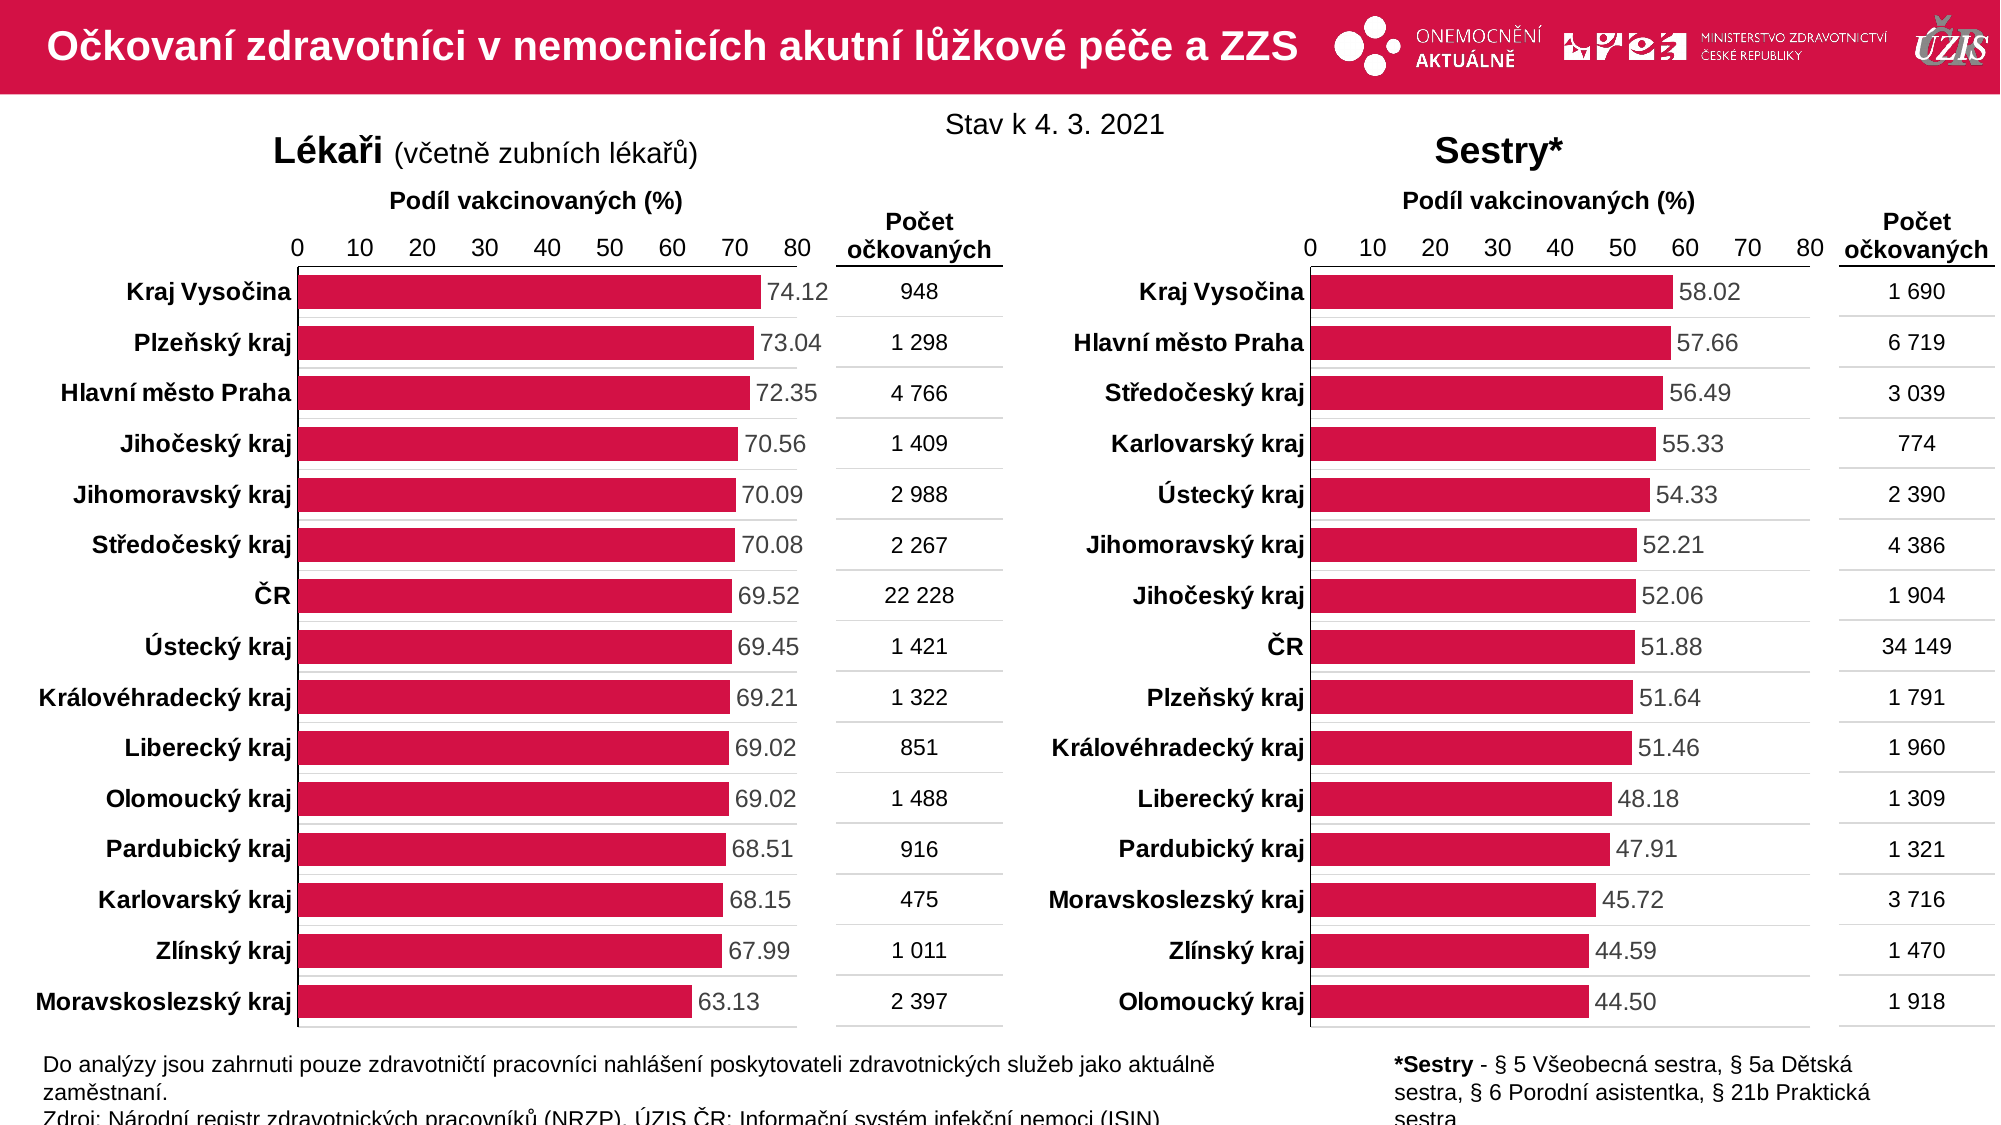

# Očkovaní zdravotníci v nemocnicích akutní lůžkové péče a ZZS
Stav k 4. 3. 2021
Lékaři (včetně zubních lékařů)
Sestry*
Podíl vakcinovaných (%)
Podíl vakcinovaných (%)
| Počet očkovaných |
| --- |
| 1 690 |
| 6 719 |
| 3 039 |
| 774 |
| 2 390 |
| 4 386 |
| 1 904 |
| 34 149 |
| 1 791 |
| 1 960 |
| 1 309 |
| 1 321 |
| 3 716 |
| 1 470 |
| 1 918 |
| Počet očkovaných |
| --- |
| 948 |
| 1 298 |
| 4 766 |
| 1 409 |
| 2 988 |
| 2 267 |
| 22 228 |
| 1 421 |
| 1 322 |
| 851 |
| 1 488 |
| 916 |
| 475 |
| 1 011 |
| 2 397 |

### Chart

| Category | % |
|---|---|
| Kraj Vysočina | 74.12040656763097 |
| Plzeňský kraj | 73.0444569499156 |
| Hlavní město Praha | 72.35463792318203 |
| Jihočeský kraj | 70.55583375062594 |
| Jihomoravský kraj | 70.09148486980999 |
| Středočeský kraj | 70.0772797527048 |
| ČR | 69.5189841746419 |
| Ústecký kraj | 69.45259042033236 |
| Královéhradecký kraj | 69.21465968586388 |
| Liberecký kraj | 69.01865369018654 |
| Olomoucký kraj | 69.01669758812616 |
| Pardubický kraj | 68.51159311892296 |
| Karlovarský kraj | 68.14921090387375 |
| Zlínský kraj | 67.9892400806994 |
| Moravskoslezský kraj | 63.12878588359231 |

### Chart

| Category | % |
|---|---|
| Kraj Vysočina | 58.01579128046688 |
| Hlavní město Praha | 57.65897193855659 |
| Středočeský kraj | 56.48698884758364 |
| Karlovarský kraj | 55.325232308791996 |
| Ústecký kraj | 54.33052966583315 |
| Jihomoravský kraj | 52.20807046780145 |
| Jihočeský kraj | 52.06453377085042 |
| ČR | 51.8753133117623 |
| Plzeňský kraj | 51.64359861591695 |
| Královéhradecký kraj | 51.457075347860325 |
| Liberecký kraj | 48.178137651821864 |
| Pardubický kraj | 47.914399709829524 |
| Moravskoslezský kraj | 45.718503937007874 |
| Zlínský kraj | 44.5859872611465 |
| Olomoucký kraj | 44.501160092807424 |
Do analýzy jsou zahrnuti pouze zdravotničtí pracovníci nahlášení poskytovateli zdravotnických služeb jako aktuálně zaměstnaní.
Zdroj: Národní registr zdravotnických pracovníků (NRZP), ÚZIS ČR; Informační systém infekční nemoci (ISIN)
*Sestry - § 5 Všeobecná sestra, § 5a Dětská sestra, § 6 Porodní asistentka, § 21b Praktická sestra